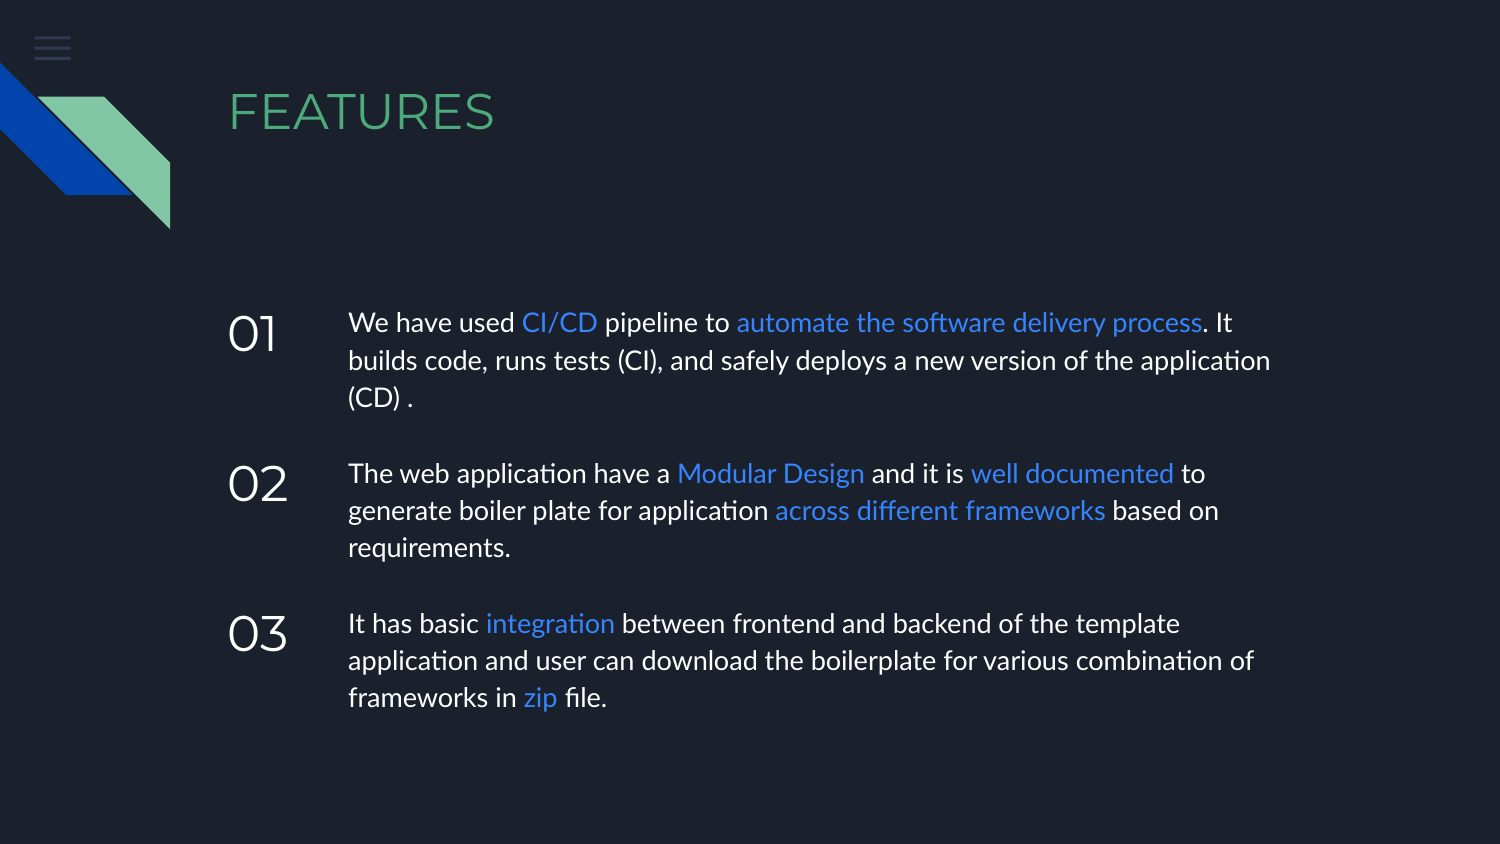

# FEATURES
01

We have used CI/CD pipeline to automate the software delivery process. It builds code, runs tests (CI), and safely deploys a new version of the application (CD) .

02

The web application have a Modular Design and it is well documented to generate boiler plate for application across different frameworks based on requirements.
03
It has basic integration between frontend and backend of the template application and user can download the boilerplate for various combination of frameworks in zip file.